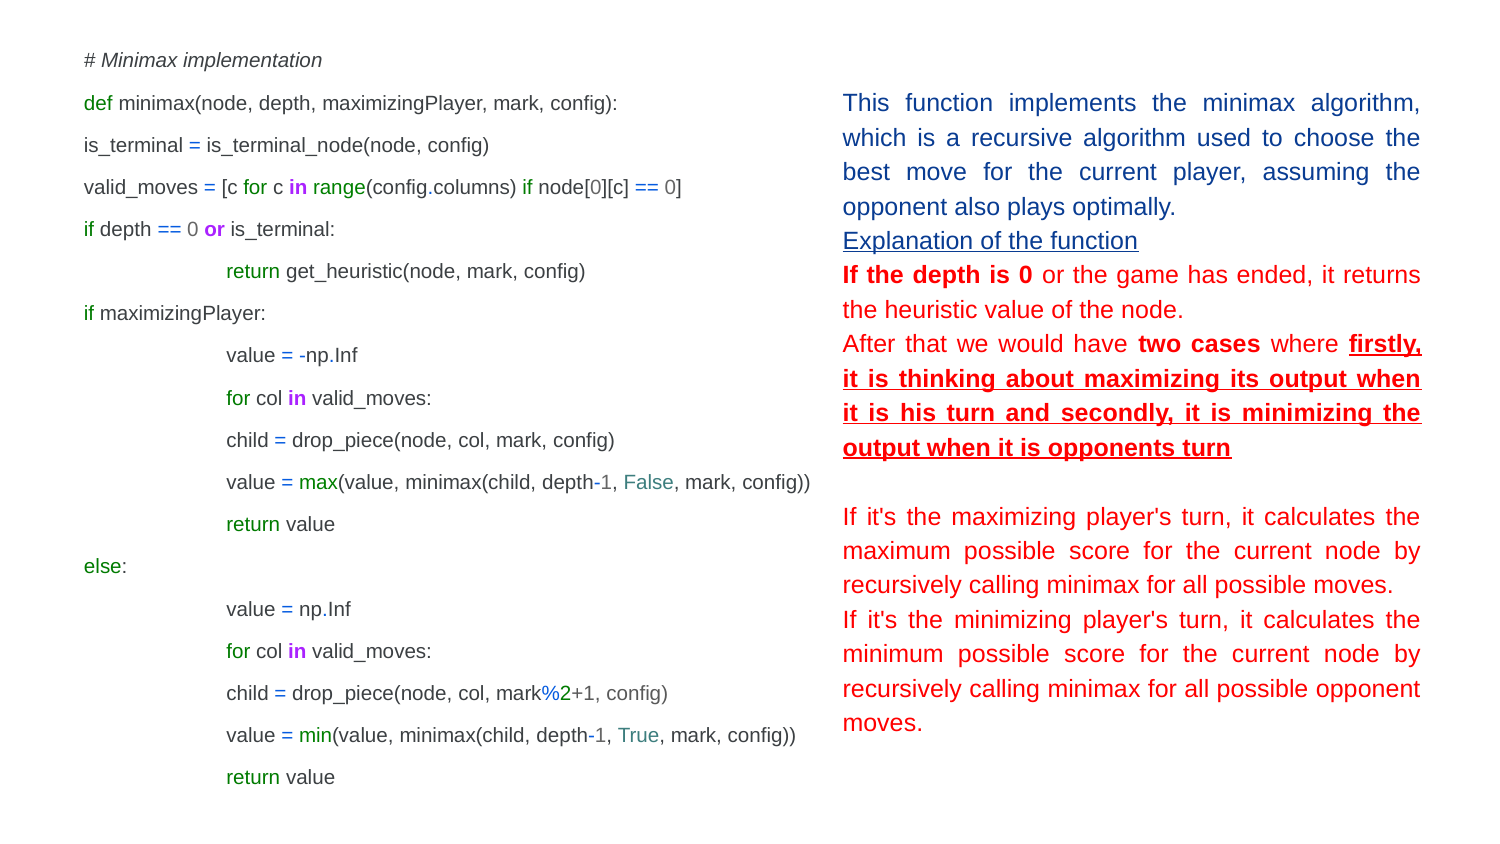

# Minimax implementation
def minimax(node, depth, maximizingPlayer, mark, config):
	is_terminal = is_terminal_node(node, config)
	valid_moves = [c for c in range(config.columns) if node[0][c] == 0]
	if depth == 0 or is_terminal:
    	return get_heuristic(node, mark, config)
	if maximizingPlayer:
    	value = -np.Inf
    	for col in valid_moves:
        	child = drop_piece(node, col, mark, config)
        	value = max(value, minimax(child, depth-1, False, mark, config))
    	return value
	else:
    	value = np.Inf
    	for col in valid_moves:
        	child = drop_piece(node, col, mark%2+1, config)
        	value = min(value, minimax(child, depth-1, True, mark, config))
    	return value
This function implements the minimax algorithm, which is a recursive algorithm used to choose the best move for the current player, assuming the opponent also plays optimally.
Explanation of the function
If the depth is 0 or the game has ended, it returns the heuristic value of the node.
After that we would have two cases where firstly, it is thinking about maximizing its output when it is his turn and secondly, it is minimizing the output when it is opponents turn

If it's the maximizing player's turn, it calculates the maximum possible score for the current node by recursively calling minimax for all possible moves.
If it's the minimizing player's turn, it calculates the minimum possible score for the current node by recursively calling minimax for all possible opponent moves.